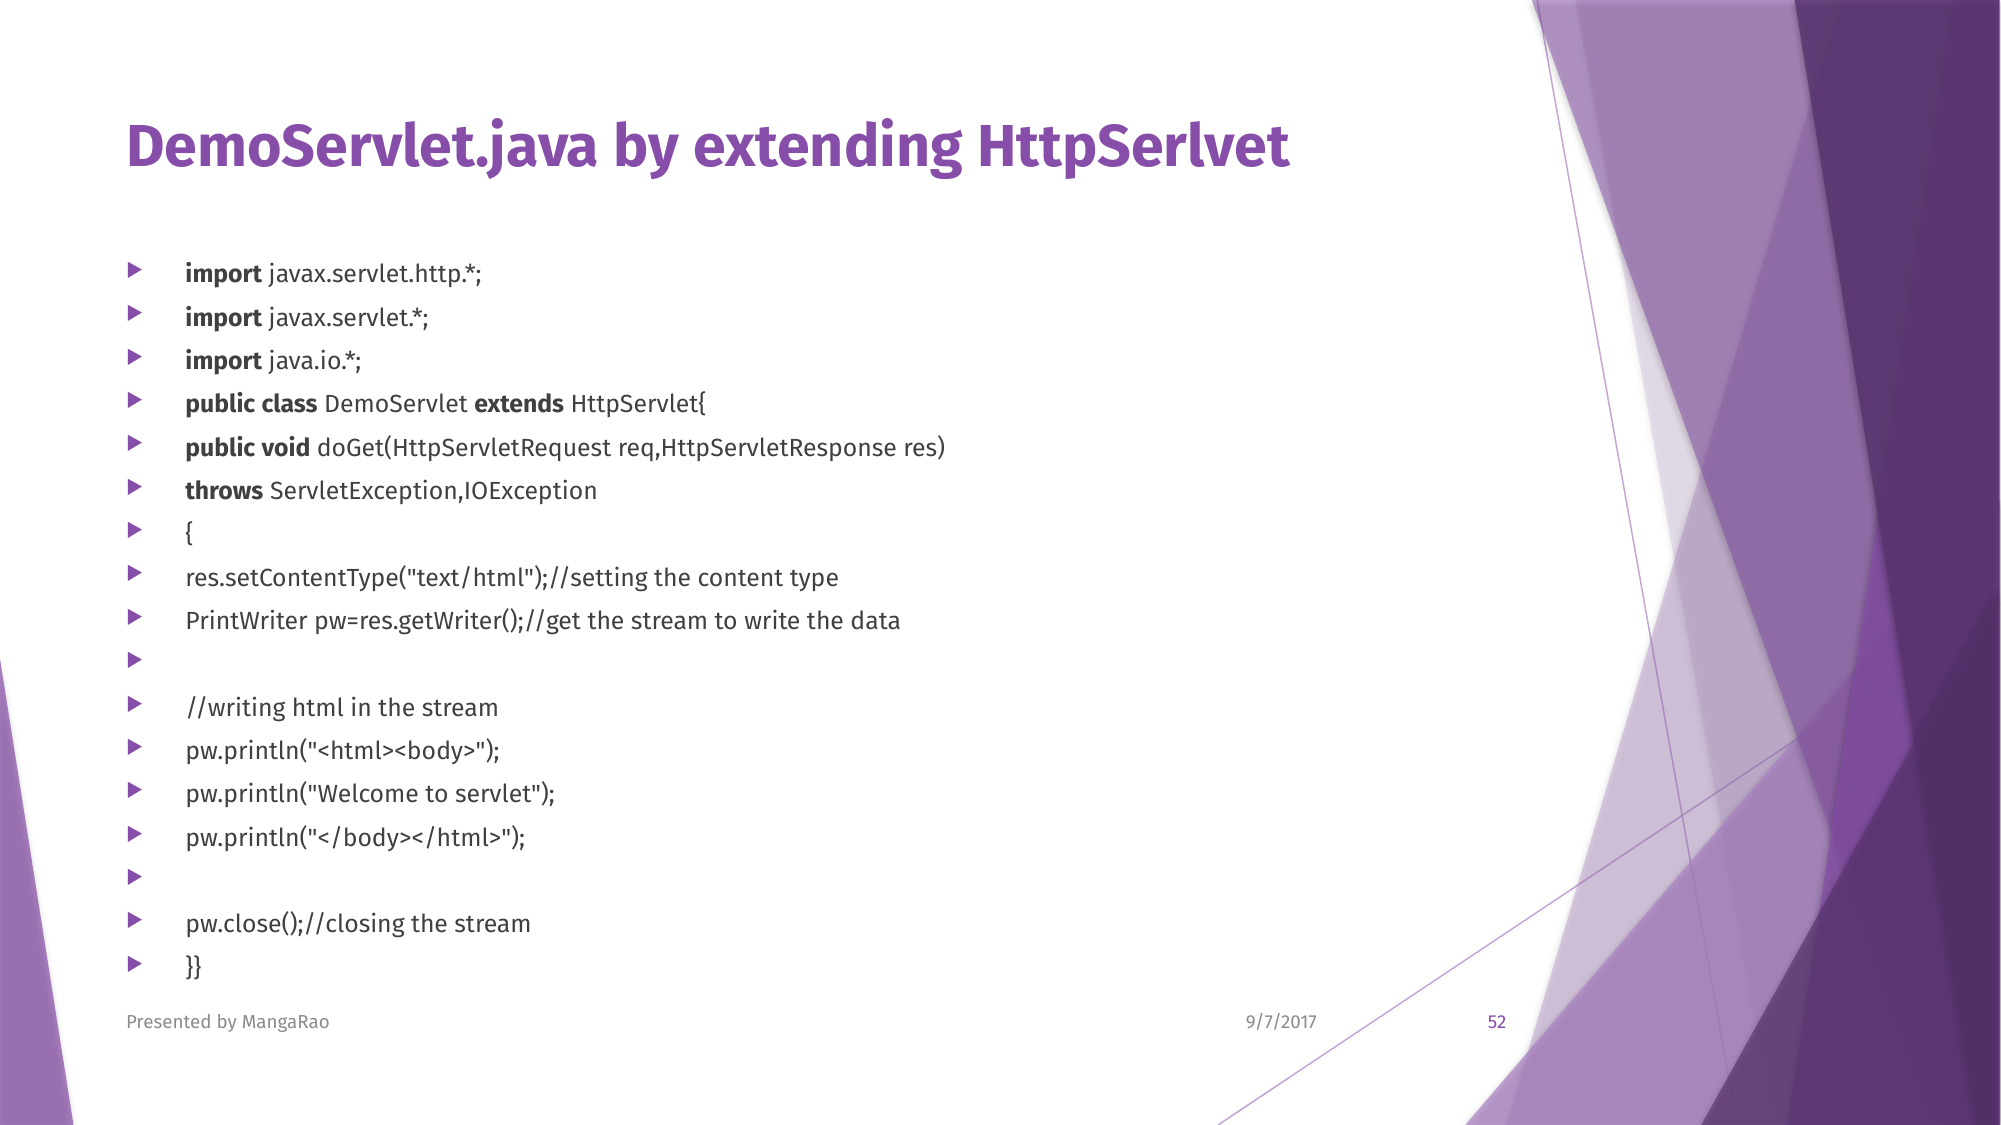

# DemoServlet.java by extending HttpSerlvet
import javax.servlet.http.*;
import javax.servlet.*;
import java.io.*;
public class DemoServlet extends HttpServlet{
public void doGet(HttpServletRequest req,HttpServletResponse res)
throws ServletException,IOException
{
res.setContentType("text/html");//setting the content type
PrintWriter pw=res.getWriter();//get the stream to write the data

//writing html in the stream
pw.println("<html><body>");
pw.println("Welcome to servlet");
pw.println("</body></html>");

pw.close();//closing the stream
}}

Presented by MangaRao
9/7/2017
52